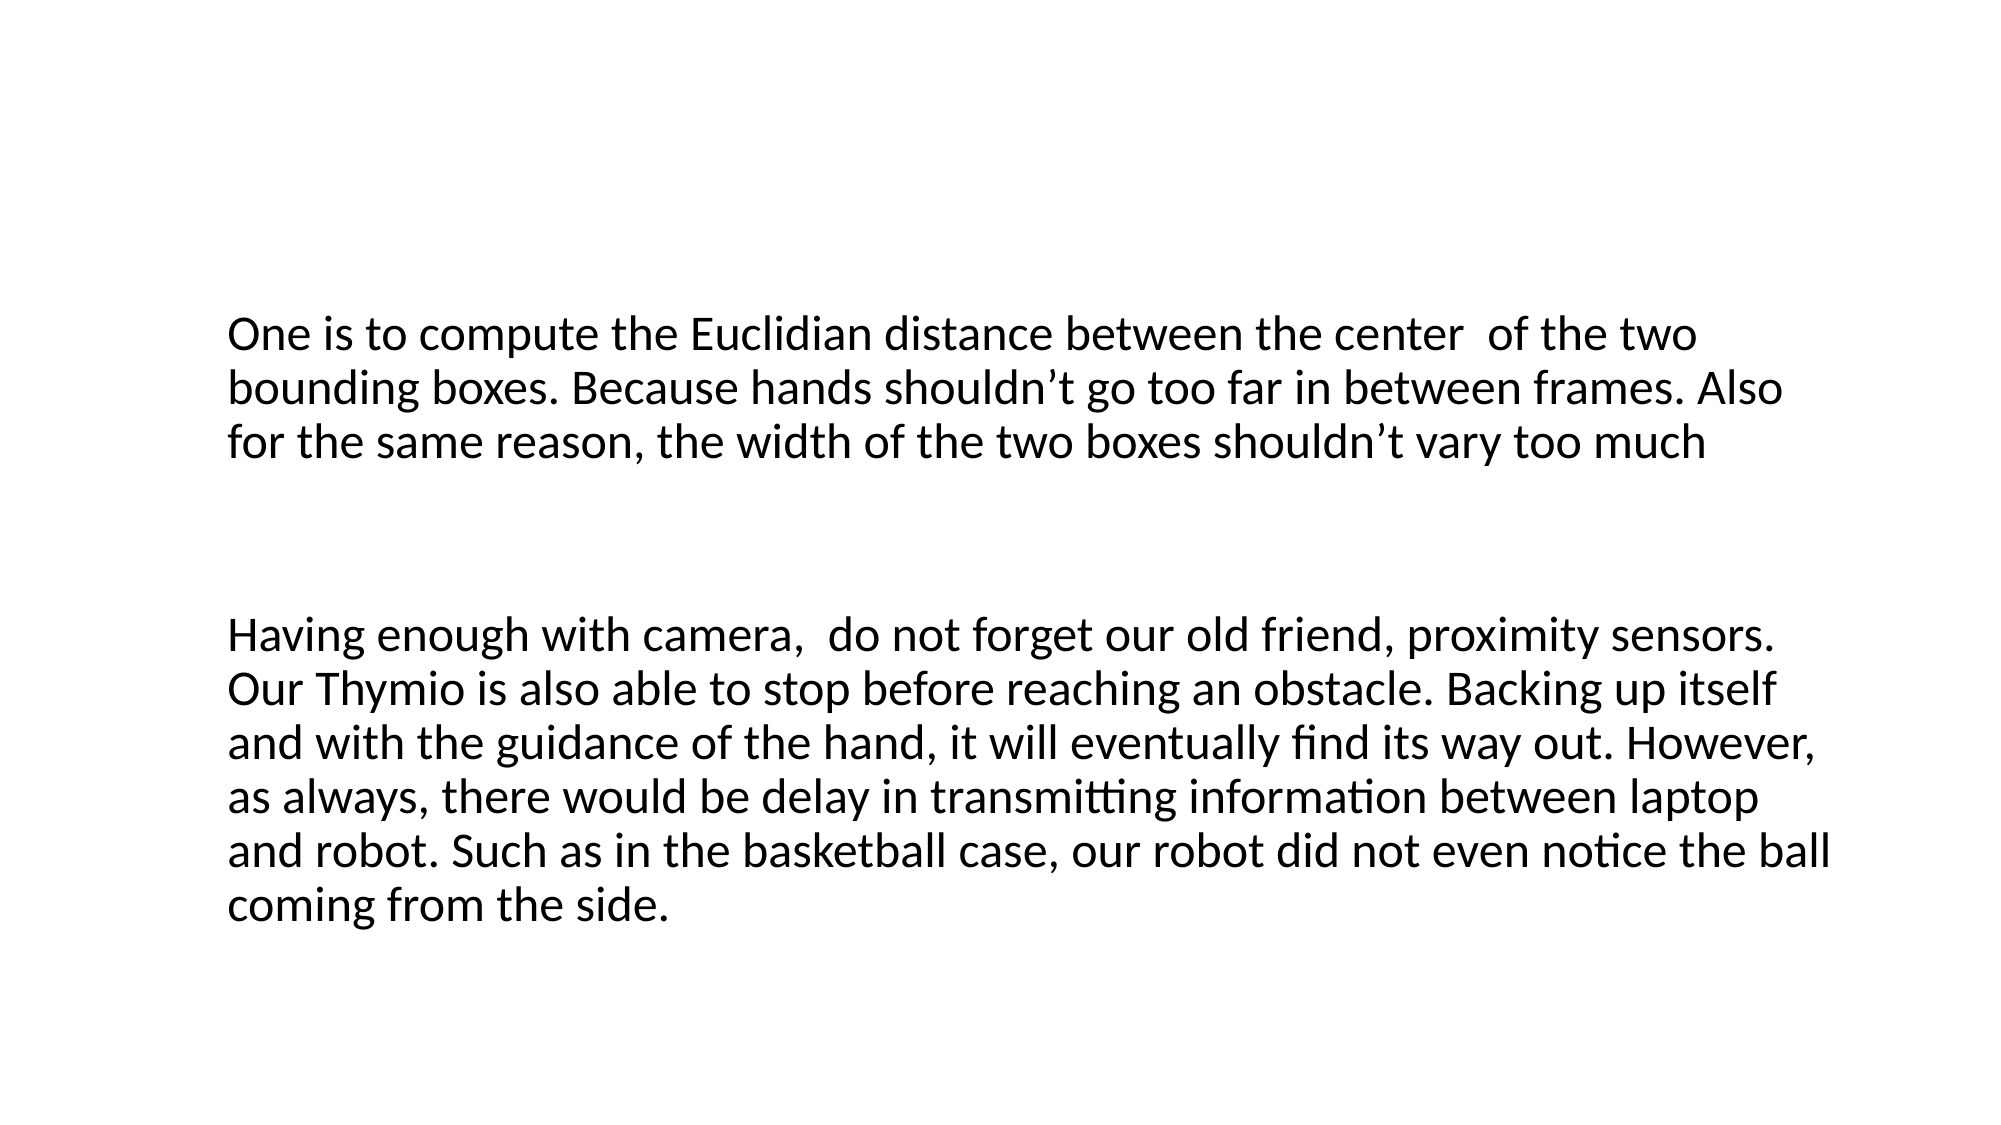

#
One is to compute the Euclidian distance between the center  of the two bounding boxes. Because hands shouldn’t go too far in between frames. Also for the same reason, the width of the two boxes shouldn’t vary too much

Having enough with camera,  do not forget our old friend, proximity sensors. Our Thymio is also able to stop before reaching an obstacle. Backing up itself and with the guidance of the hand, it will eventually find its way out. However, as always, there would be delay in transmitting information between laptop and robot. Such as in the basketball case, our robot did not even notice the ball coming from the side.